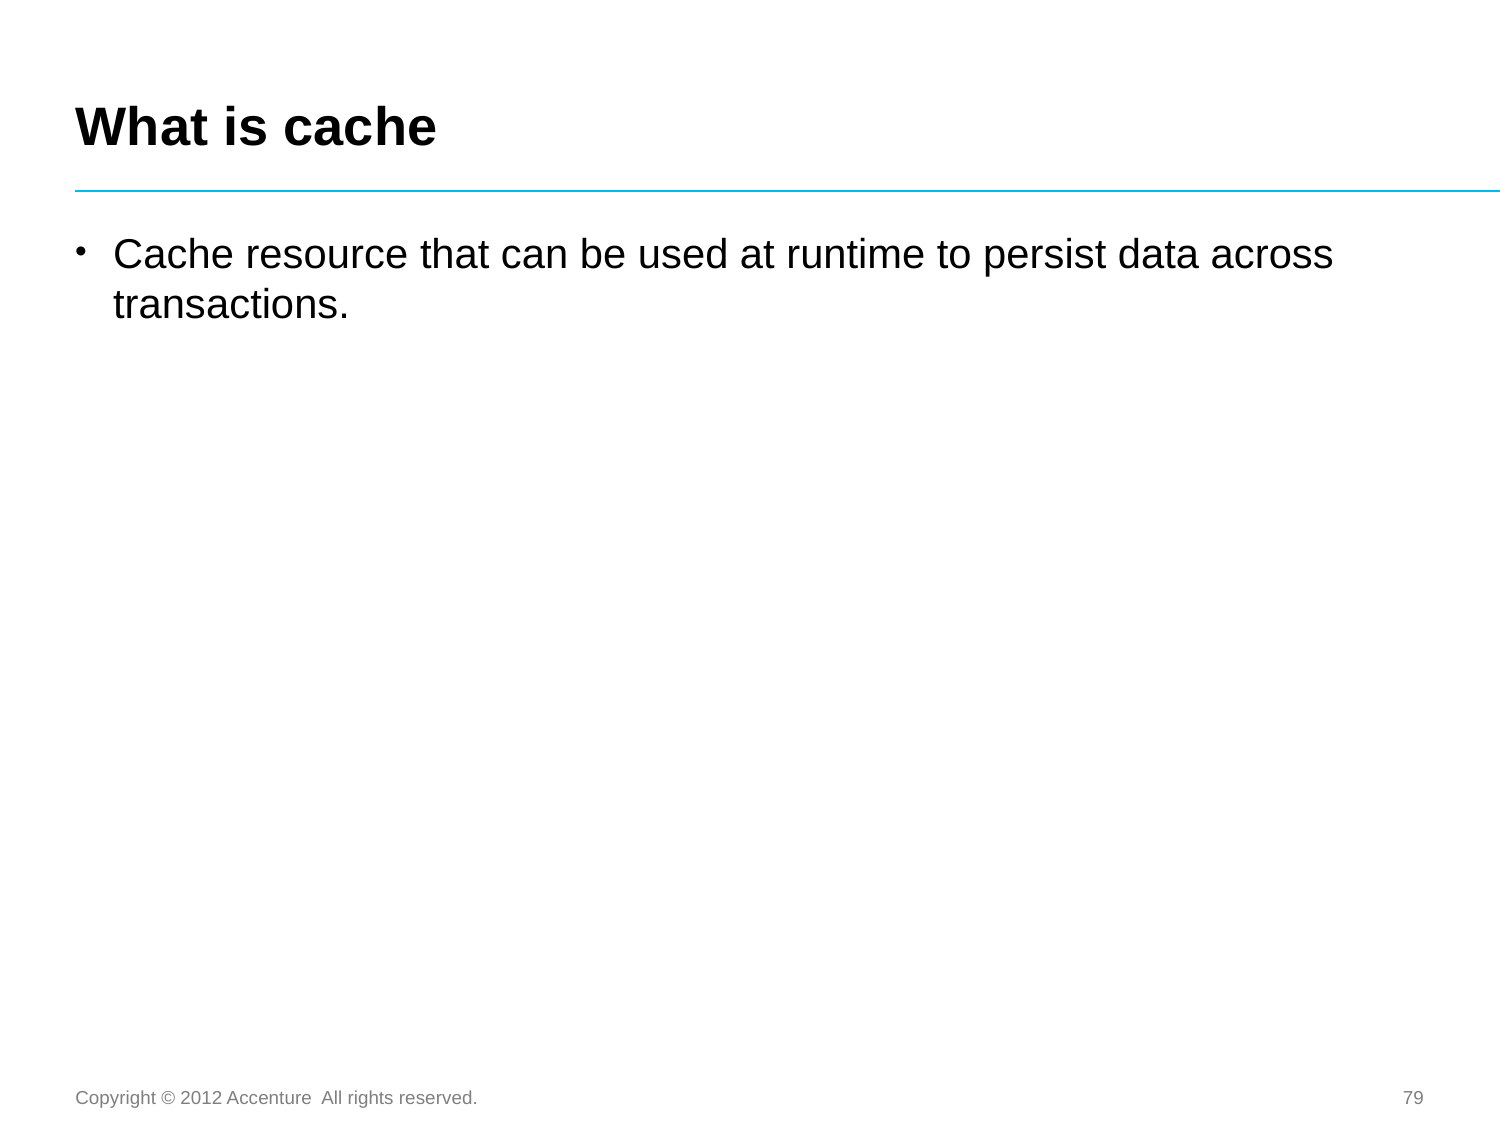

# What is cache
Cache resource that can be used at runtime to persist data across transactions.